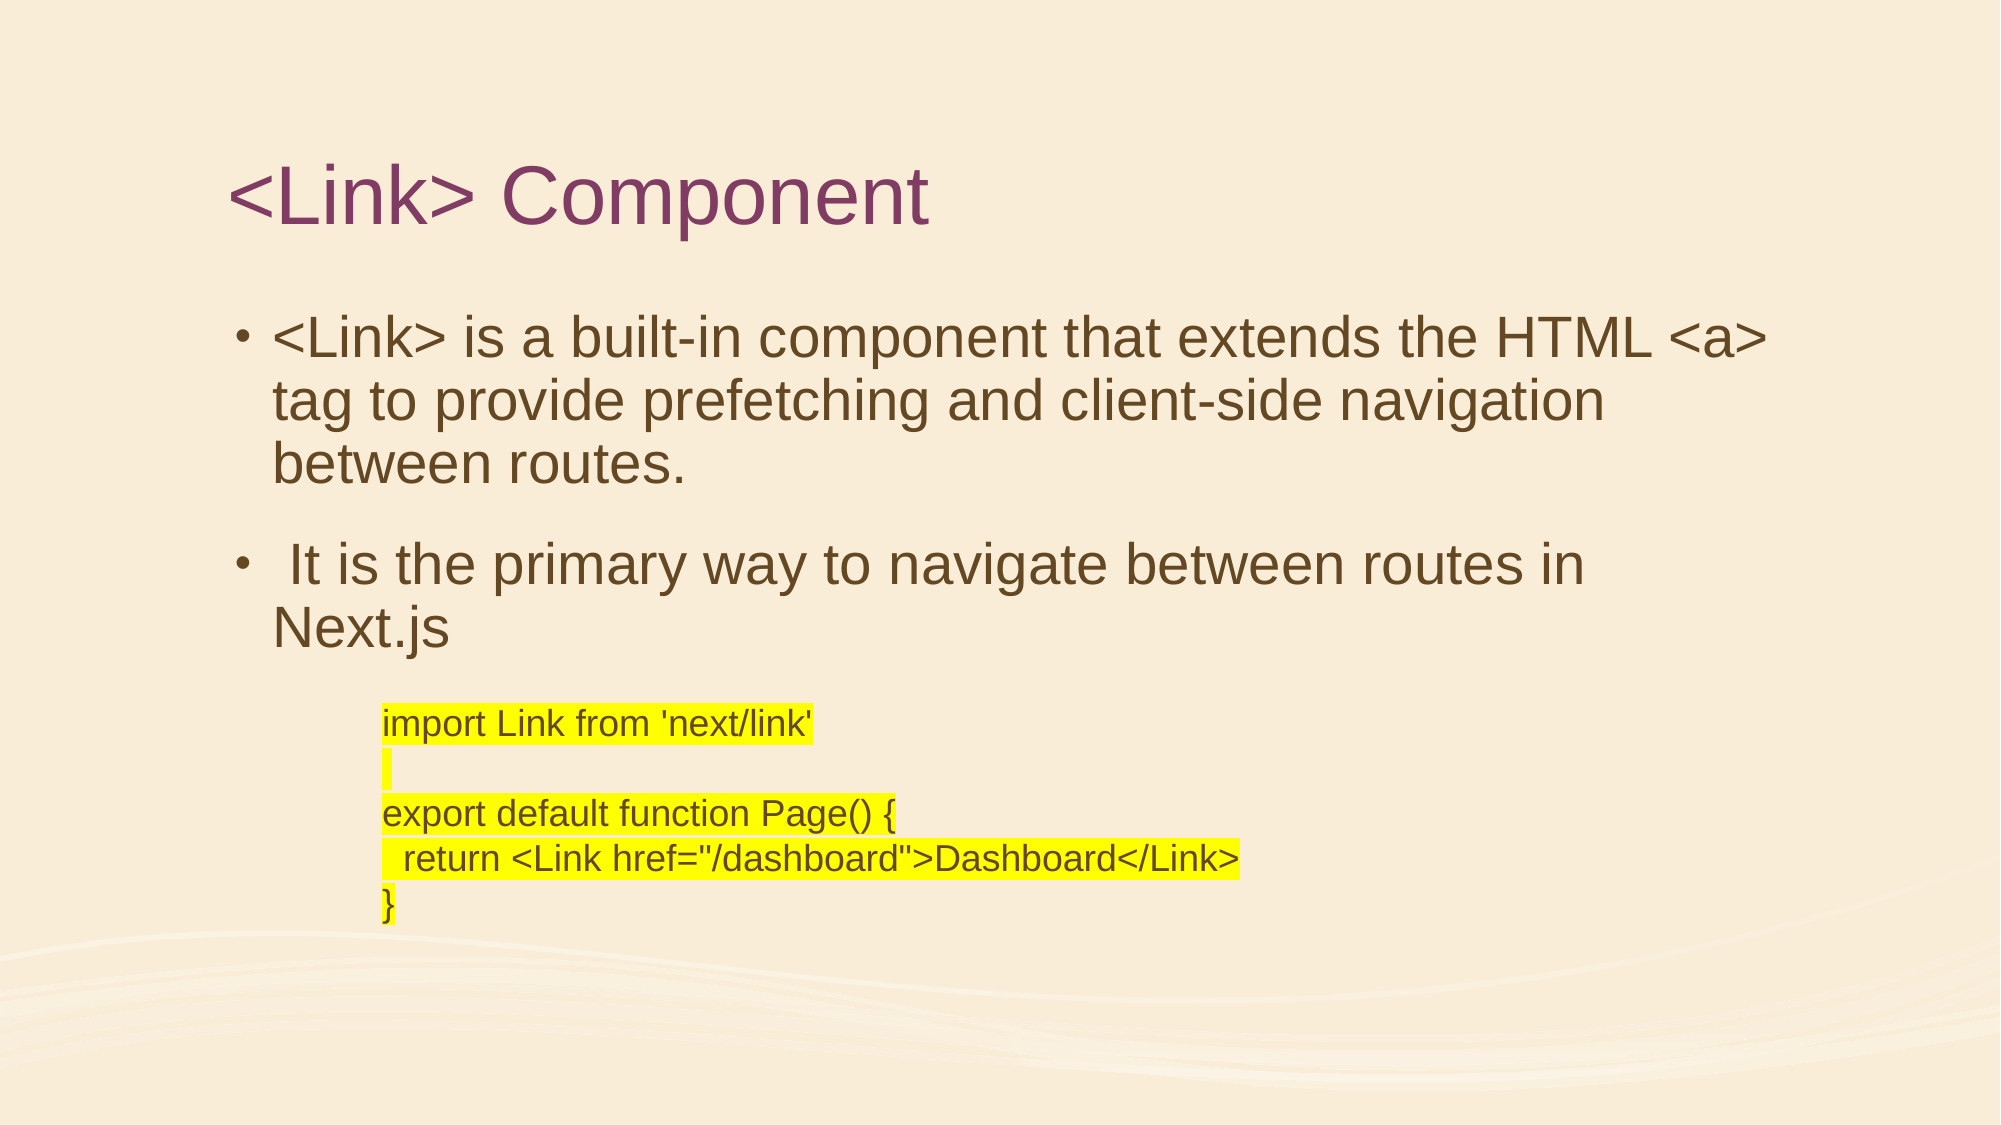

# <Link> Component
<Link> is a built-in component that extends the HTML <a> tag to provide prefetching and client-side navigation between routes.
 It is the primary way to navigate between routes in Next.js
import Link from 'next/link'

export default function Page() {
  return <Link href="/dashboard">Dashboard</Link>
}